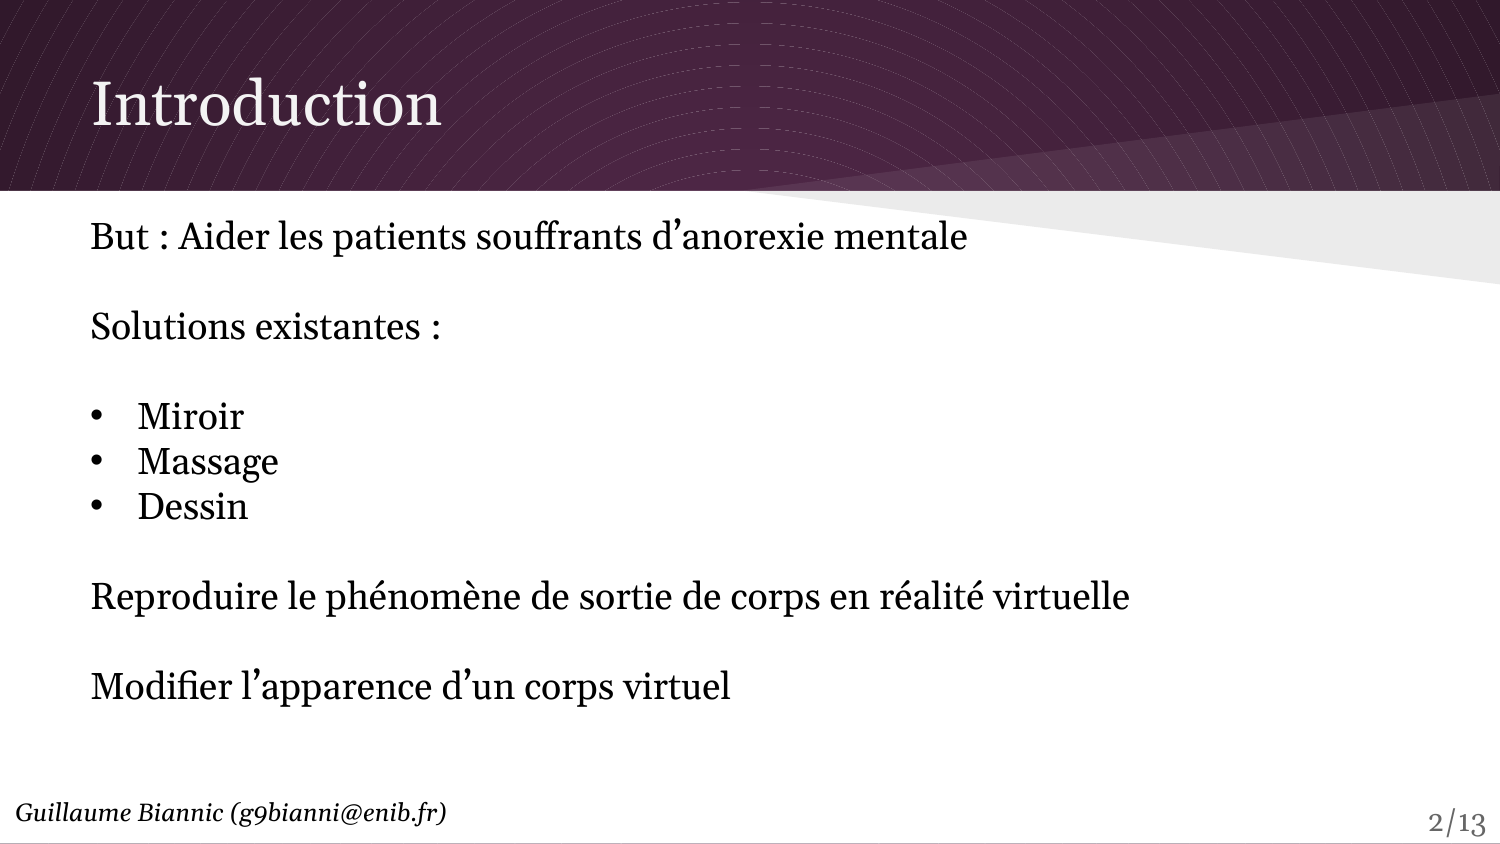

# Introduction
But : Aider les patients souffrants d’anorexie mentale

Solutions existantes :

Miroir
Massage
Dessin

Reproduire le phénomène de sortie de corps en réalité virtuelle

Modifier l’apparence d’un corps virtuel
Guillaume Biannic (g9bianni@enib.fr)
  2/13